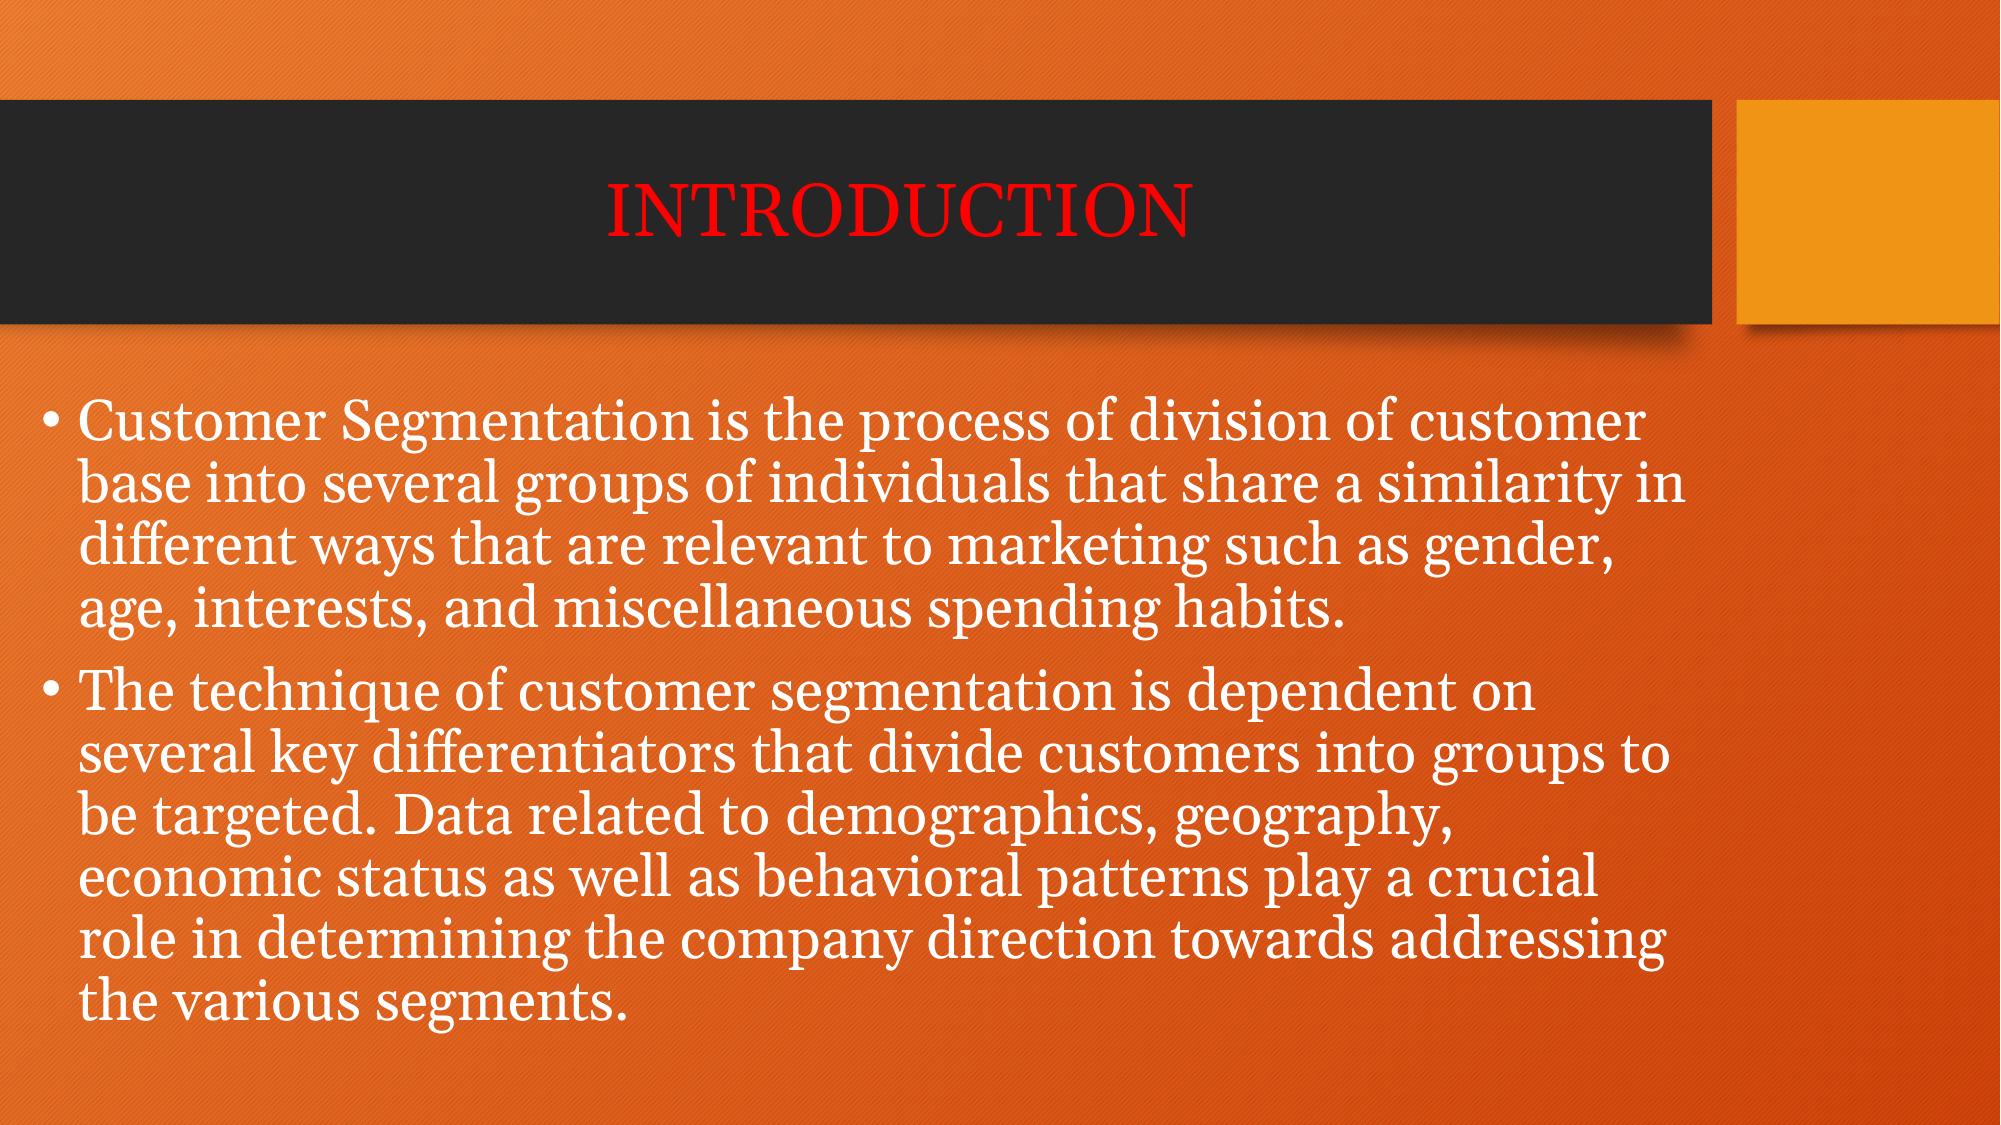

# INTRODUCTION
Customer Segmentation is the process of division of customer base into several groups of individuals that share a similarity in different ways that are relevant to marketing such as gender, age, interests, and miscellaneous spending habits.
The technique of customer segmentation is dependent on several key differentiators that divide customers into groups to be targeted. Data related to demographics, geography, economic status as well as behavioral patterns play a crucial role in determining the company direction towards addressing the various segments.